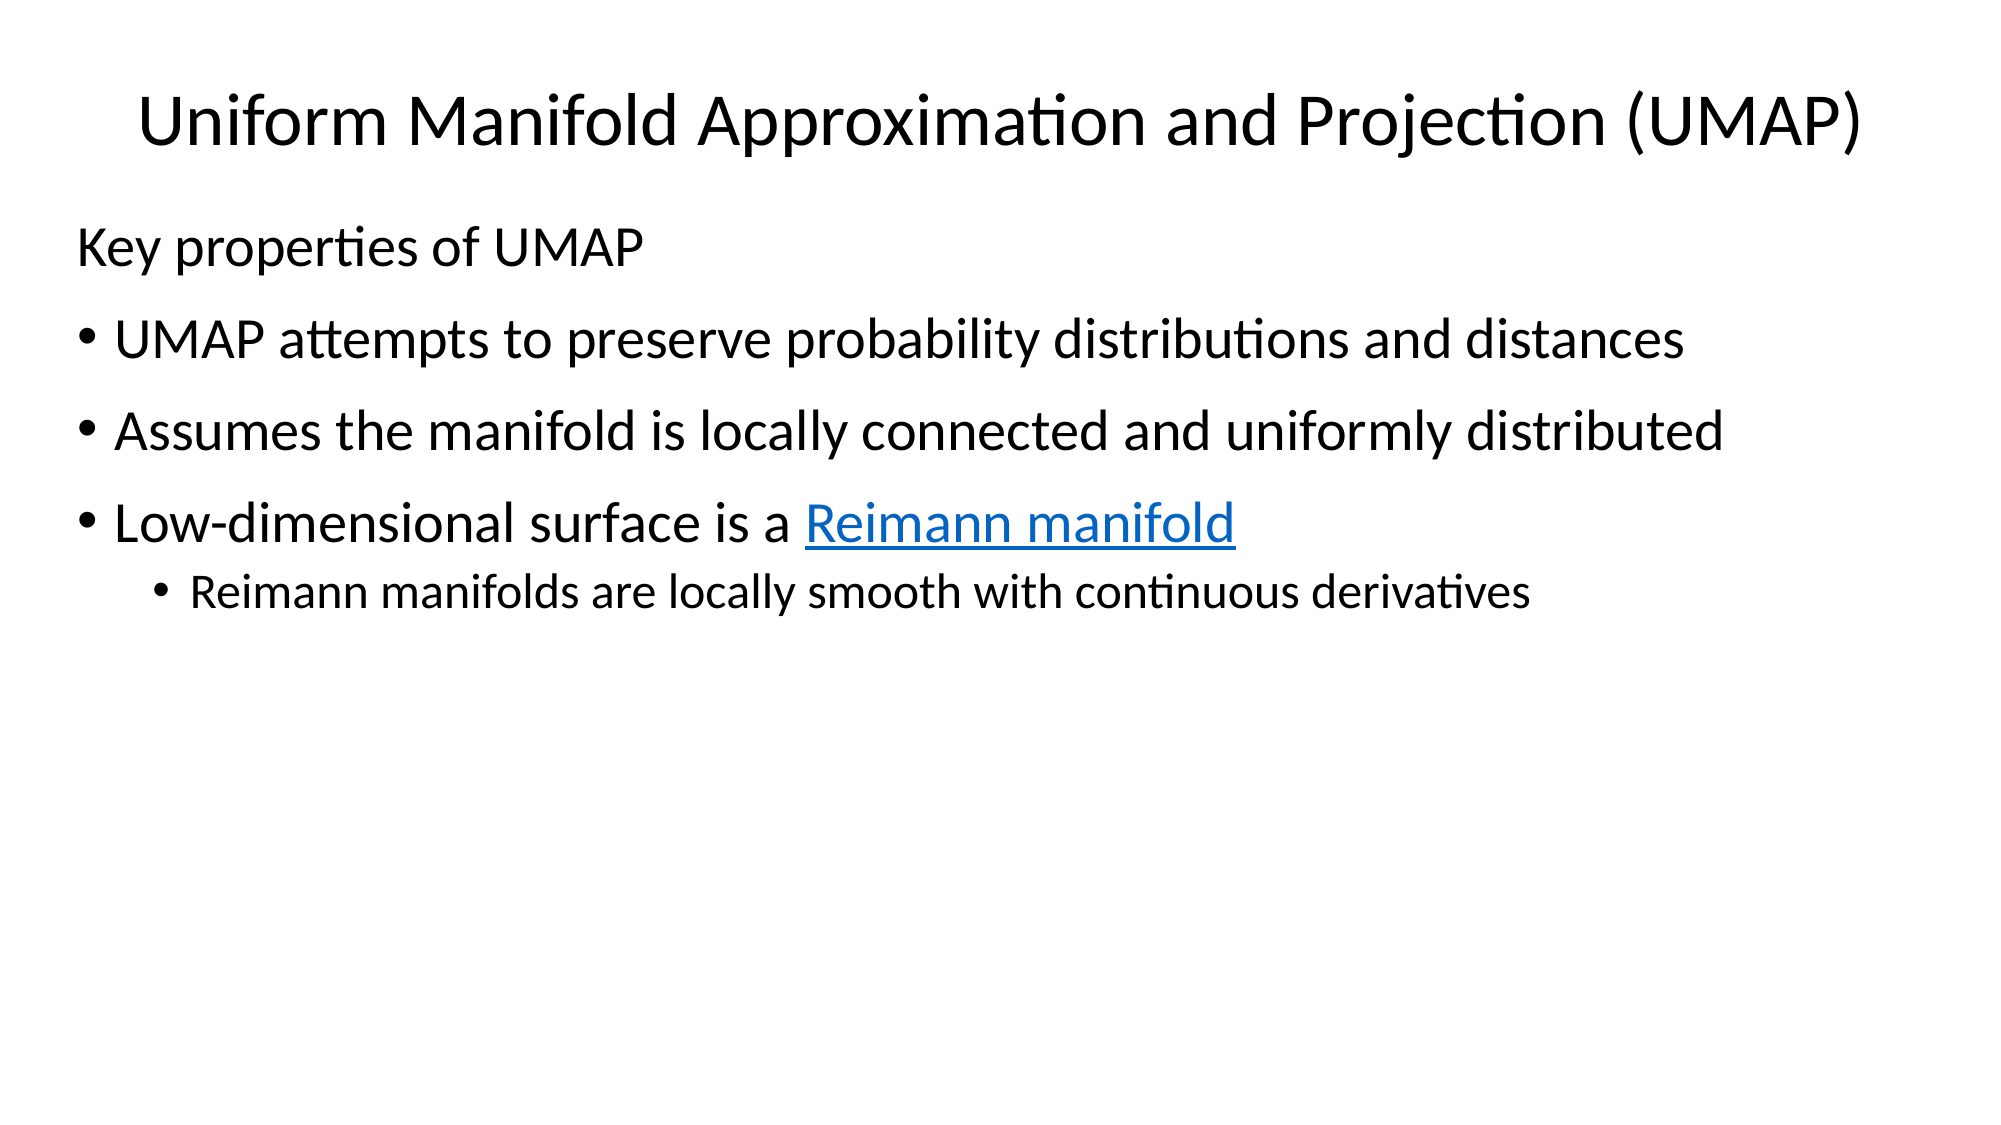

# Uniform Manifold Approximation and Projection (UMAP)
Key properties of UMAP
UMAP attempts to preserve probability distributions and distances
Assumes the manifold is locally connected and uniformly distributed
Low-dimensional surface is a Reimann manifold
Reimann manifolds are locally smooth with continuous derivatives